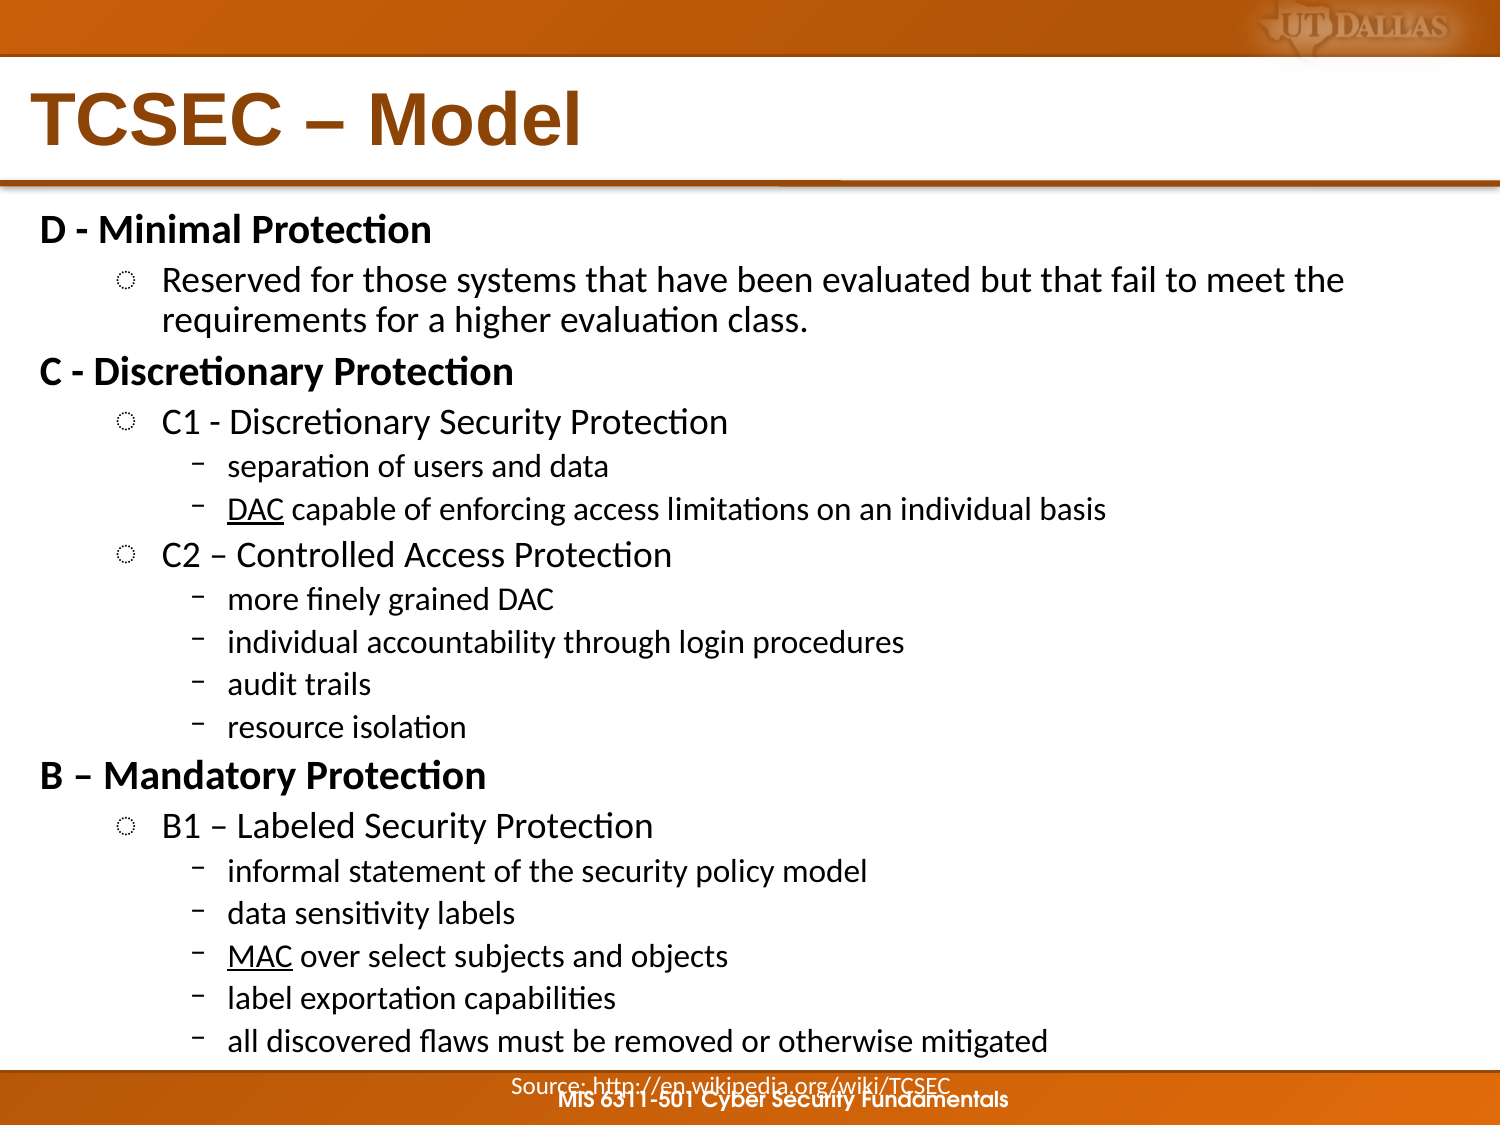

# TCSEC – Model
D - Minimal Protection
Reserved for those systems that have been evaluated but that fail to meet the requirements for a higher evaluation class.
C - Discretionary Protection
C1 - Discretionary Security Protection
separation of users and data
DAC capable of enforcing access limitations on an individual basis
C2 – Controlled Access Protection
more finely grained DAC
individual accountability through login procedures
audit trails
resource isolation
B – Mandatory Protection
B1 – Labeled Security Protection
informal statement of the security policy model
data sensitivity labels
MAC over select subjects and objects
label exportation capabilities
all discovered flaws must be removed or otherwise mitigated

Source: http://en.wikipedia.org/wiki/TCSEC